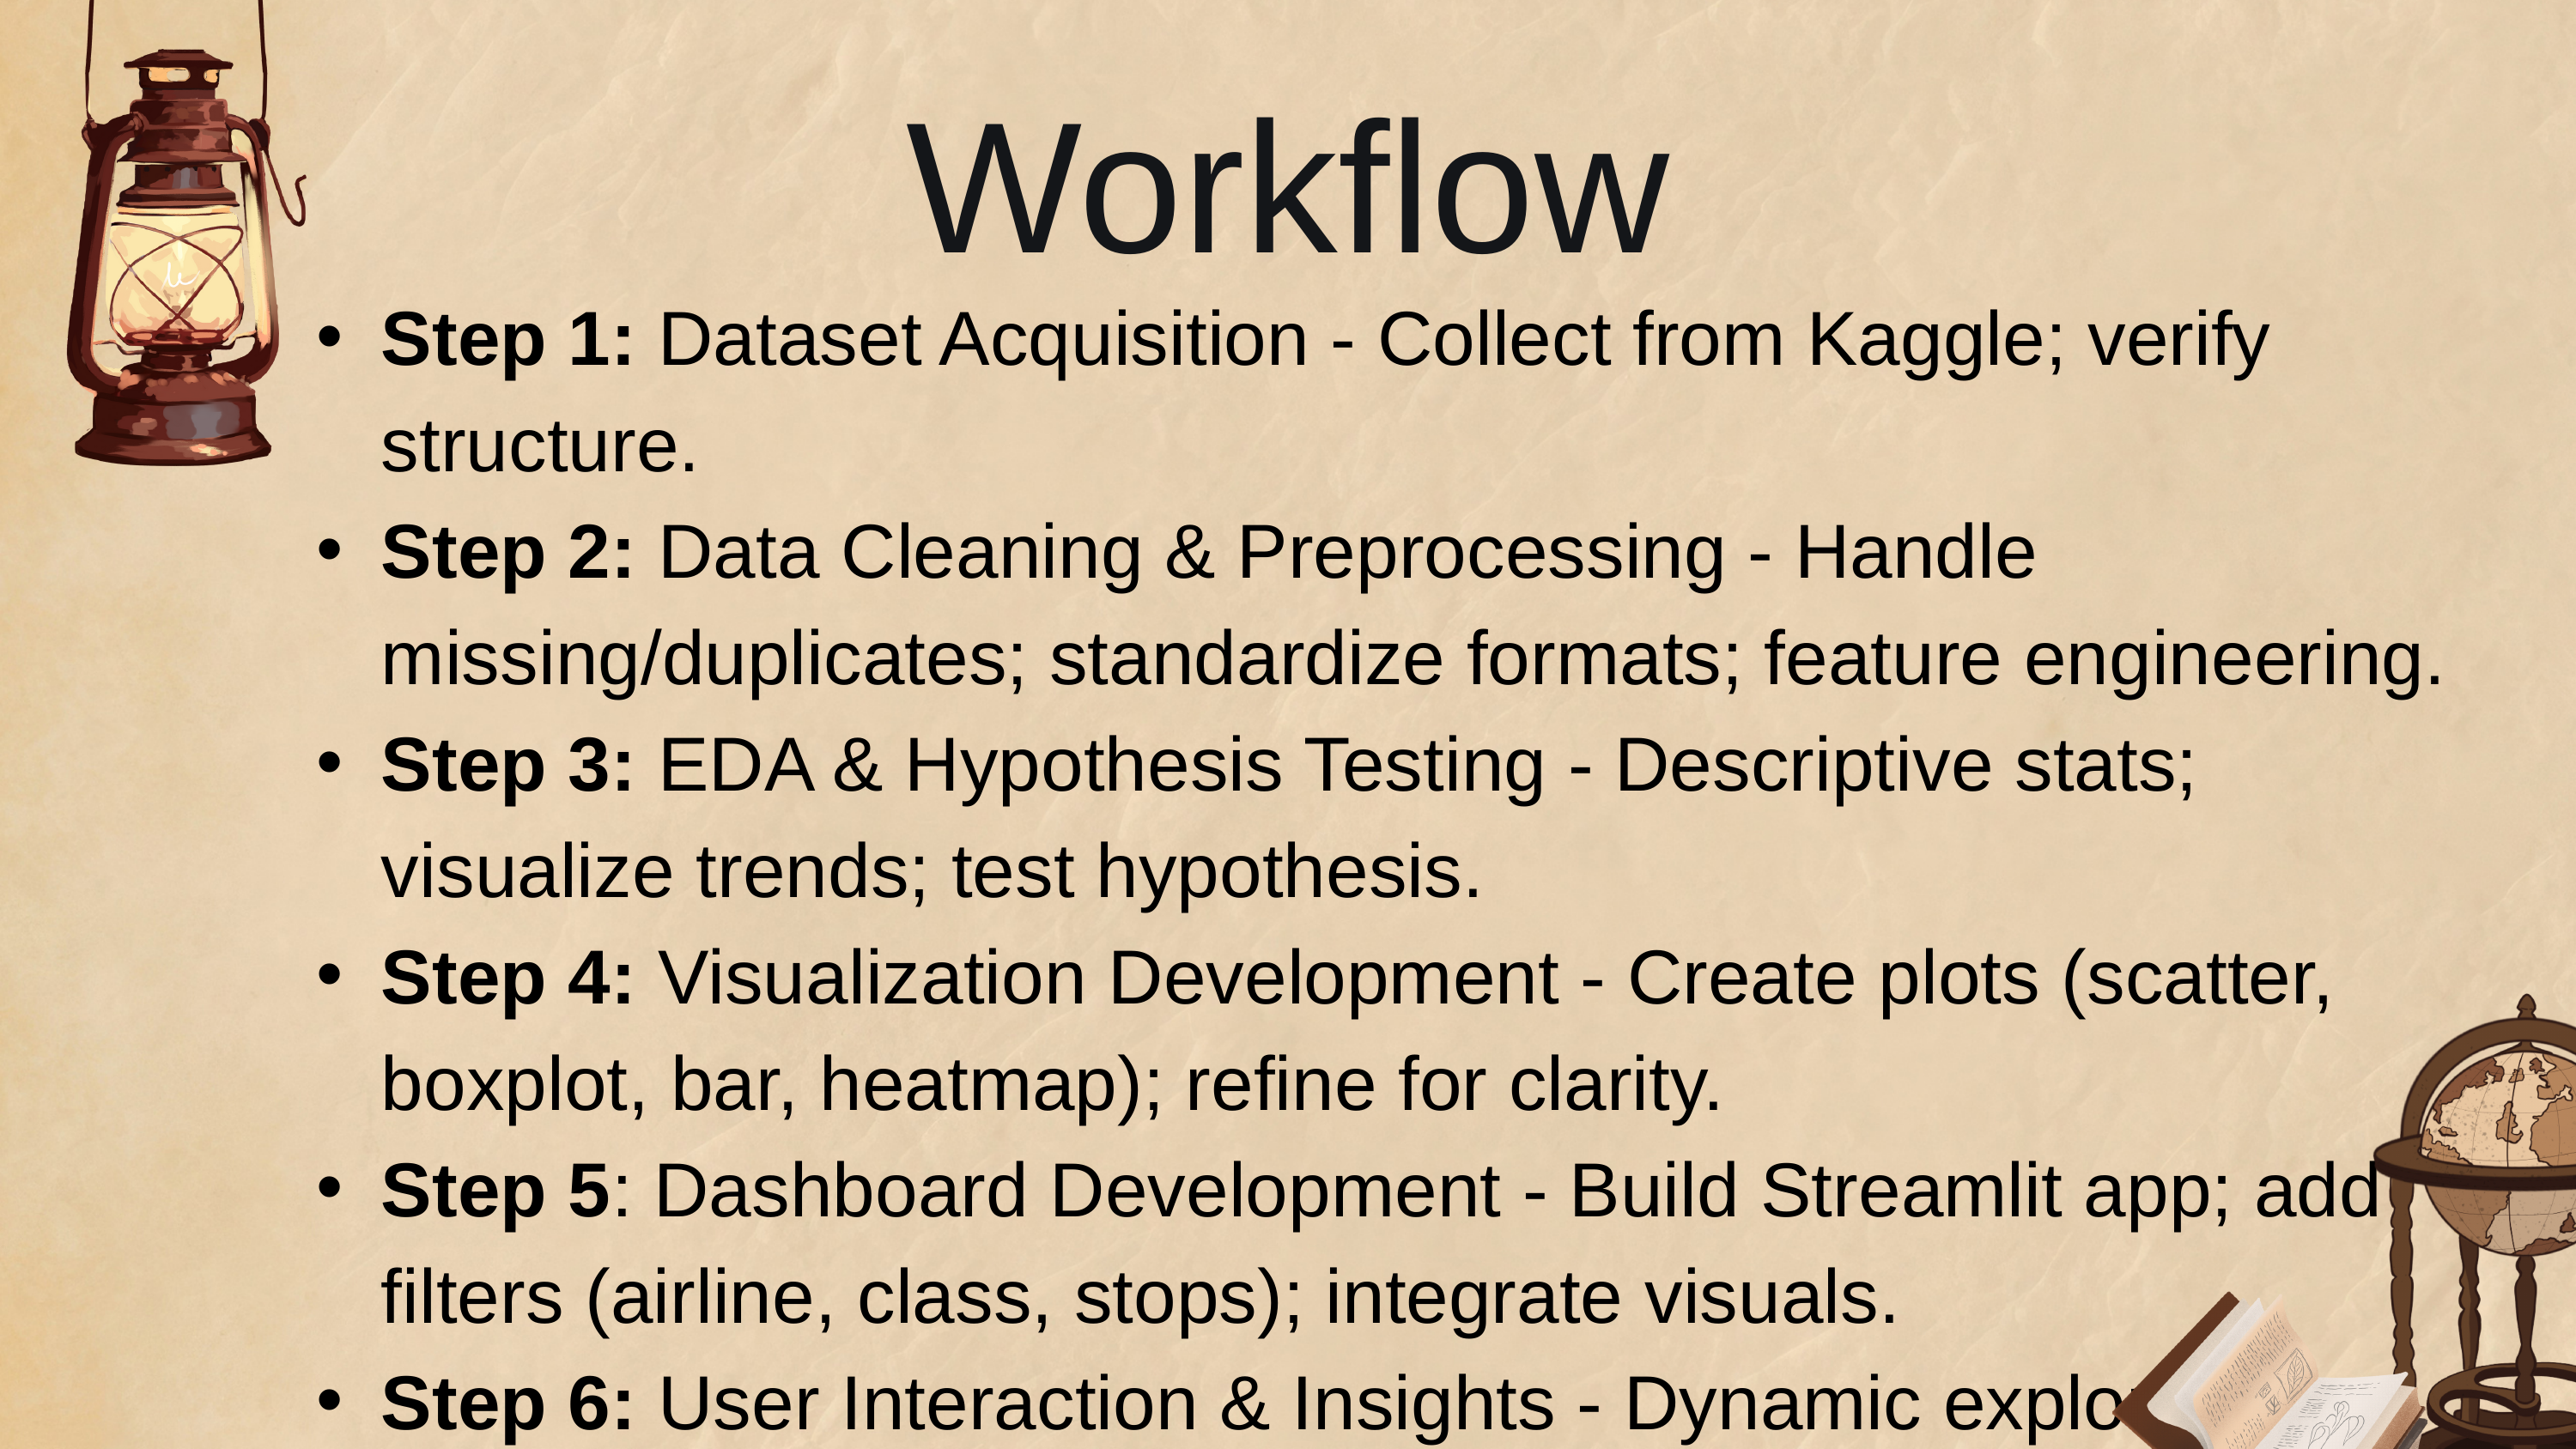

Workflow
Step 1: Dataset Acquisition - Collect from Kaggle; verify structure.
Step 2: Data Cleaning & Preprocessing - Handle missing/duplicates; standardize formats; feature engineering.
Step 3: EDA & Hypothesis Testing - Descriptive stats; visualize trends; test hypothesis.
Step 4: Visualization Development - Create plots (scatter, boxplot, bar, heatmap); refine for clarity.
Step 5: Dashboard Development - Build Streamlit app; add filters (airline, class, stops); integrate visuals.
Step 6: User Interaction & Insights - Dynamic exploration; summarize findings for decisions.